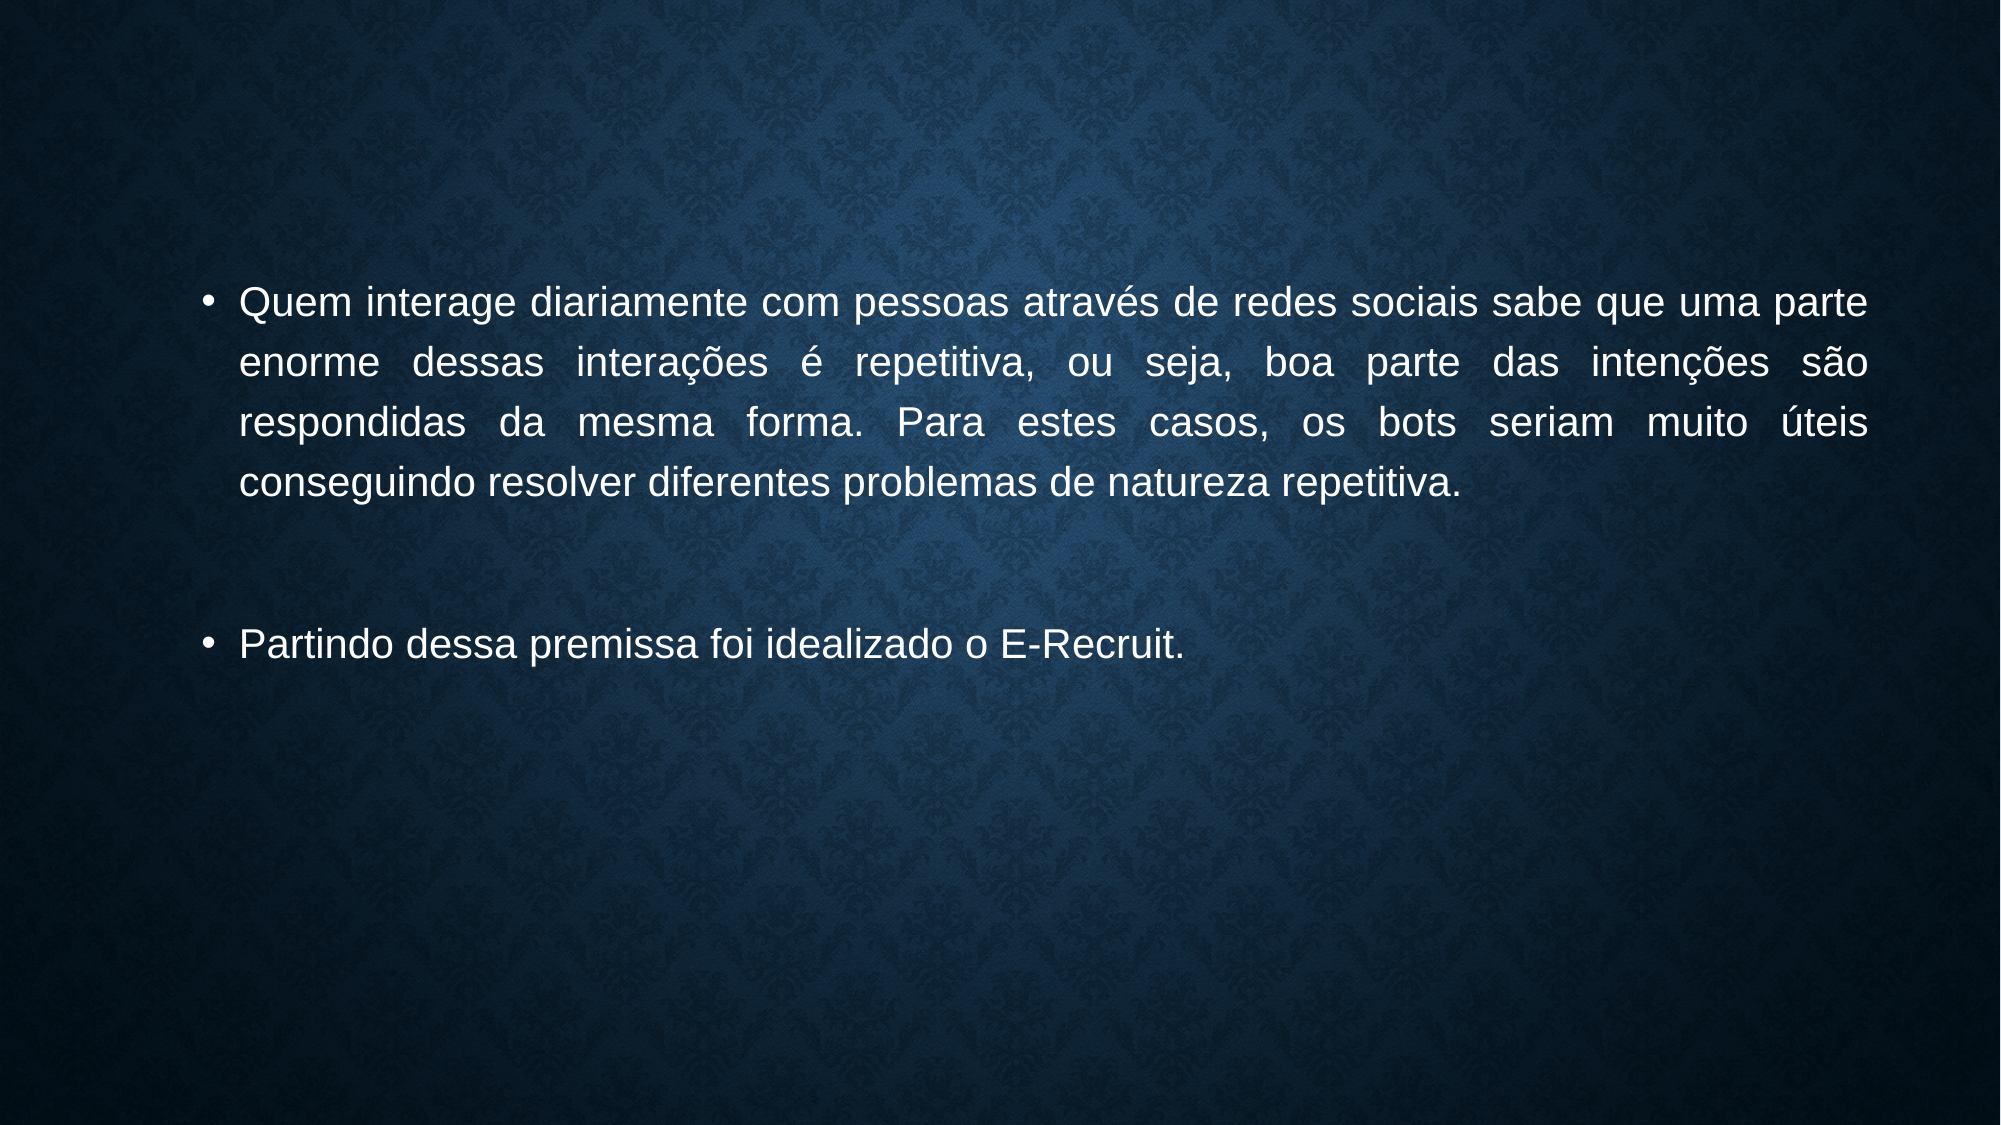

Quem interage diariamente com pessoas através de redes sociais sabe que uma parte enorme dessas interações é repetitiva, ou seja, boa parte das intenções são respondidas da mesma forma. Para estes casos, os bots seriam muito úteis conseguindo resolver diferentes problemas de natureza repetitiva.

Partindo dessa premissa foi idealizado o E-Recruit.